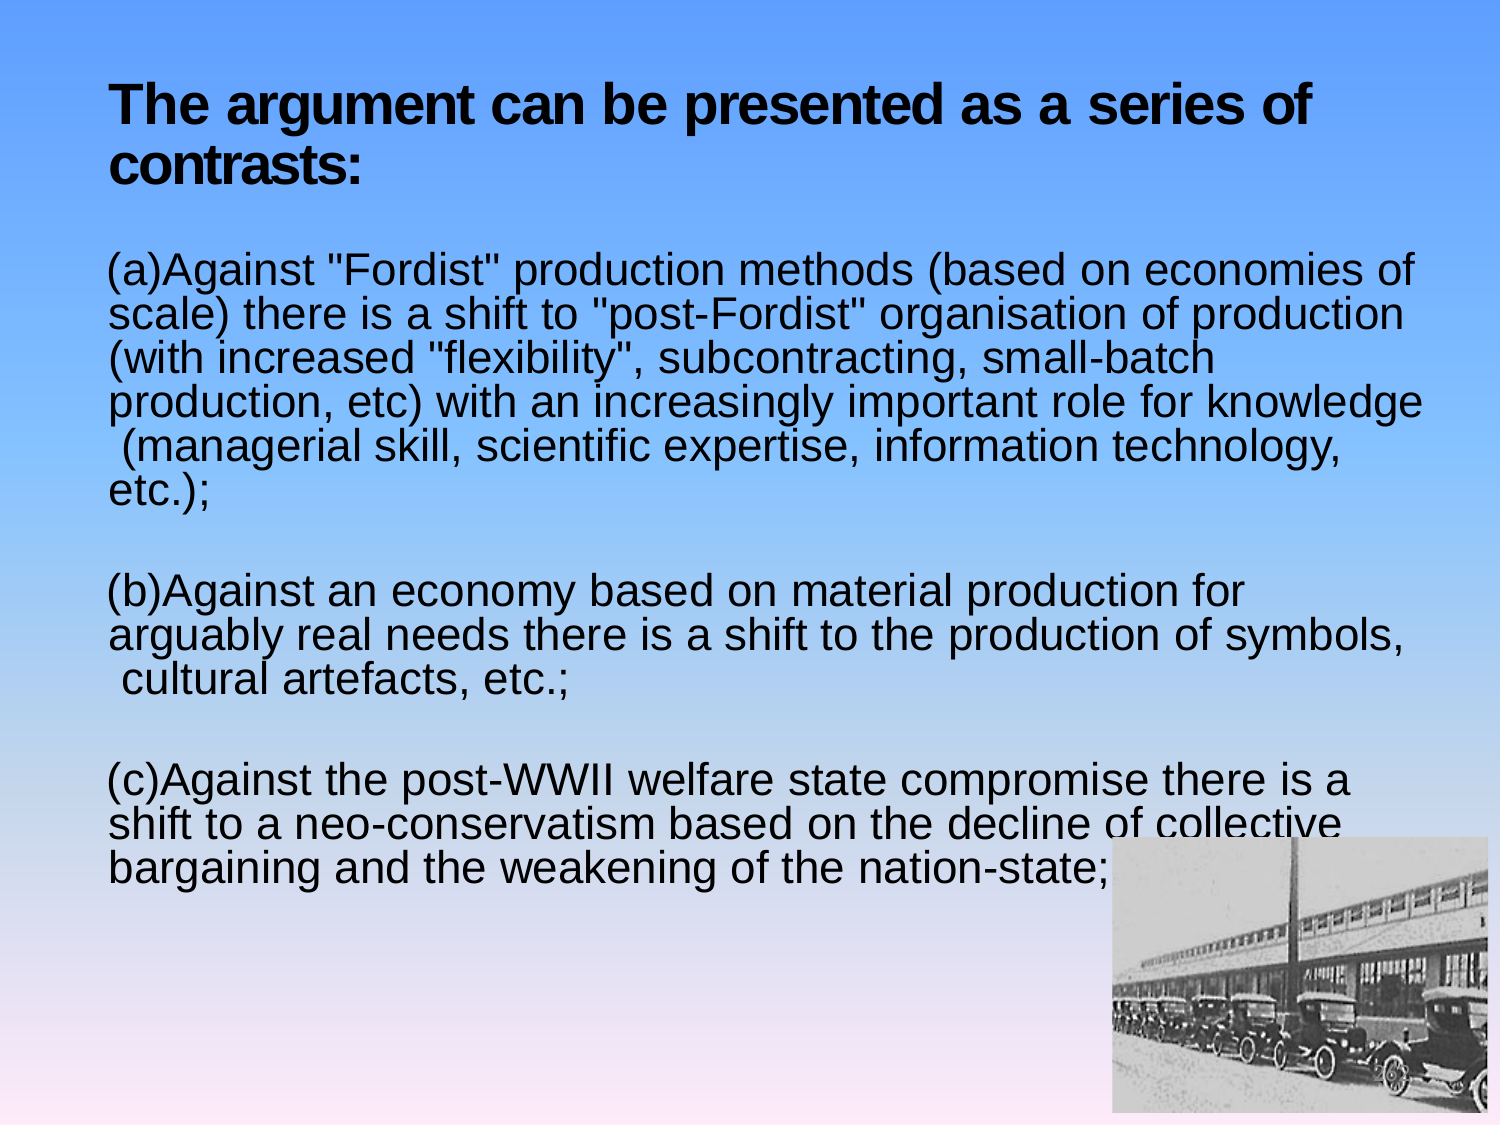

# The argument can be presented as a series of  contrasts:
Against "Fordist" production methods (based on economies of  scale) there is a shift to "post-Fordist" organisation of production  (with increased "flexibility", subcontracting, small-batch  production, etc) with an increasingly important role for knowledge  (managerial skill, scientific expertise, information technology,  etc.);

Against an economy based on material production for  arguably real needs there is a shift to the production of symbols,  cultural artefacts, etc.;

Against the post-WWII welfare state compromise there is a  shift to a neo-conservatism based on the decline of collective  bargaining and the weakening of the nation-state;

262